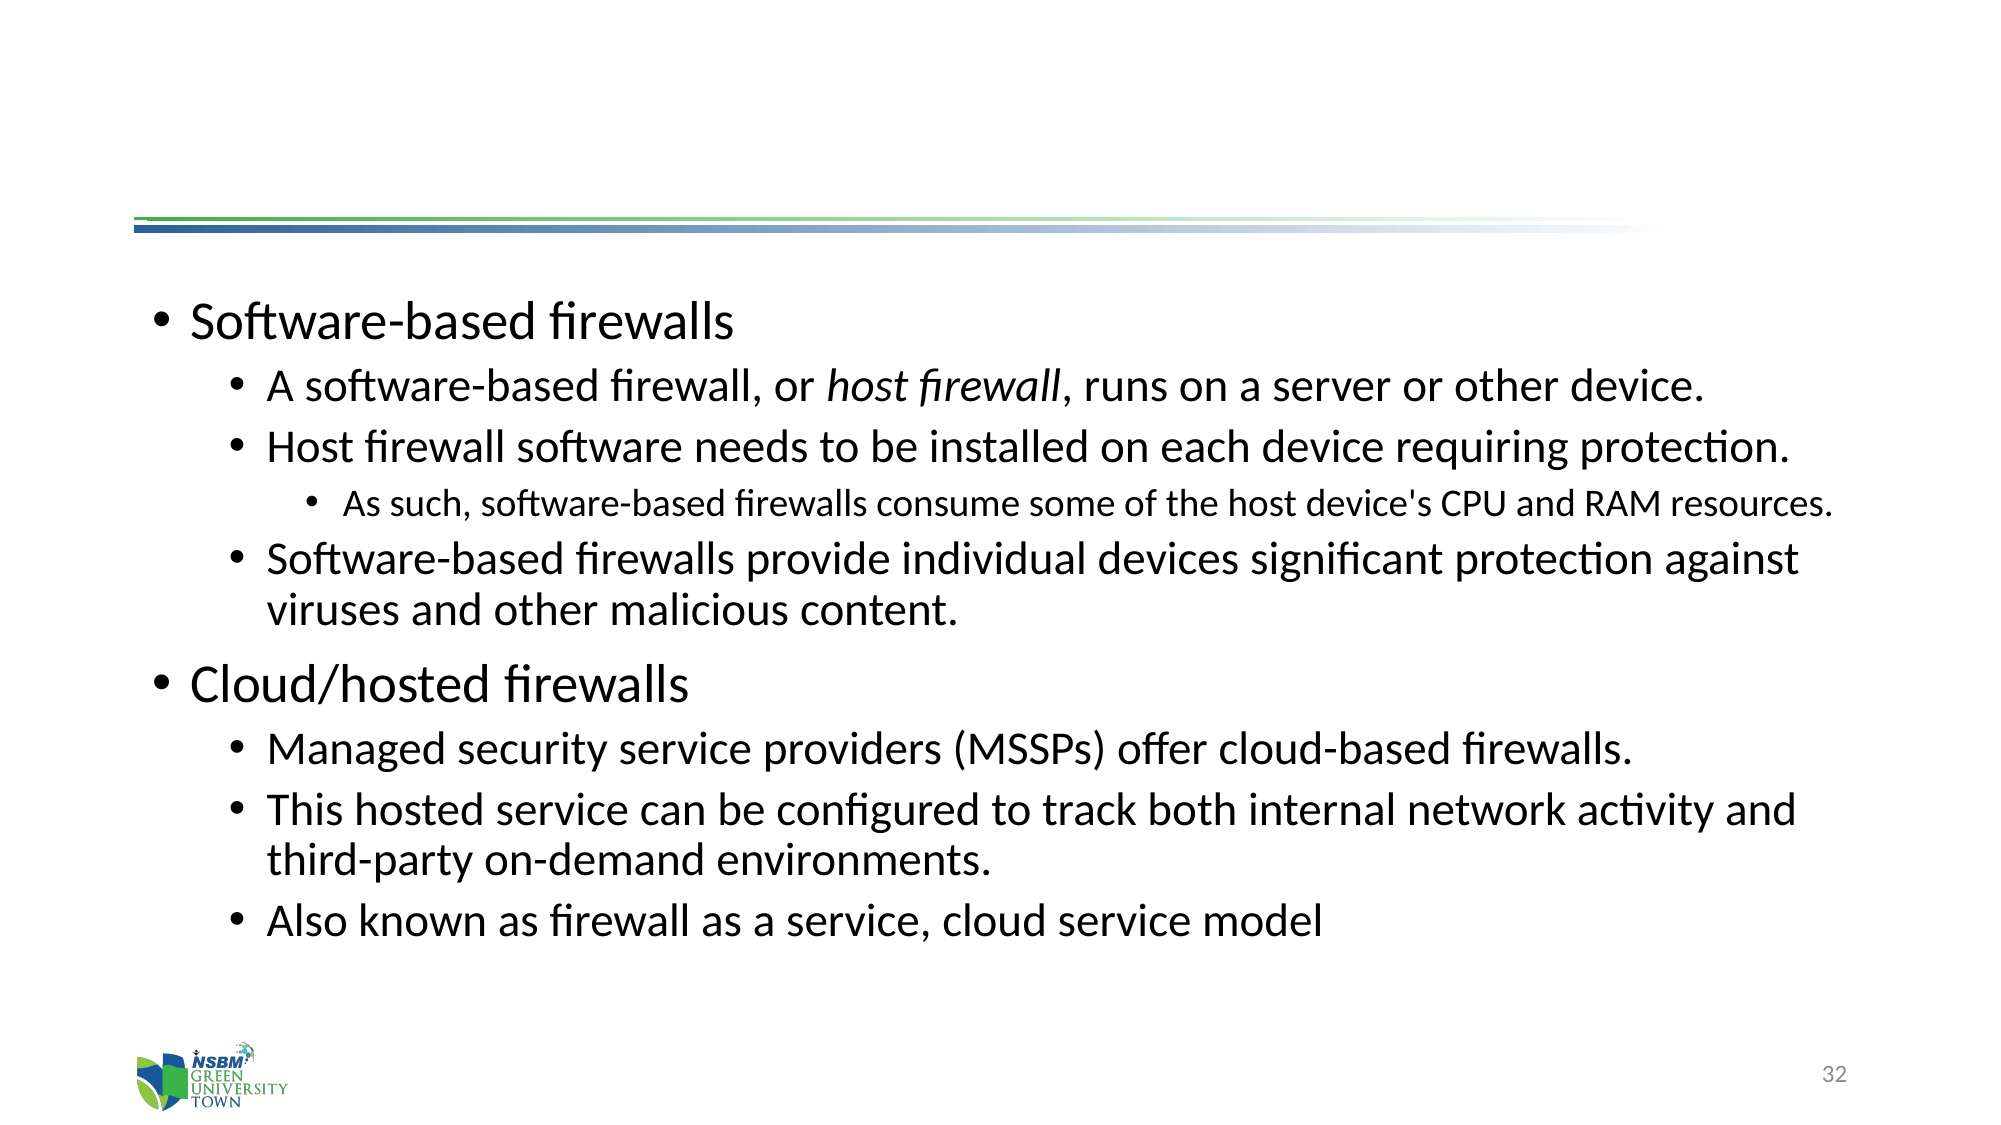

#
Software-based firewalls
A software-based firewall, or host firewall, runs on a server or other device.
Host firewall software needs to be installed on each device requiring protection.
As such, software-based firewalls consume some of the host device's CPU and RAM resources.
Software-based firewalls provide individual devices significant protection against viruses and other malicious content.
Cloud/hosted firewalls
Managed security service providers (MSSPs) offer cloud-based firewalls.
This hosted service can be configured to track both internal network activity and third-party on-demand environments.
Also known as firewall as a service, cloud service model
32